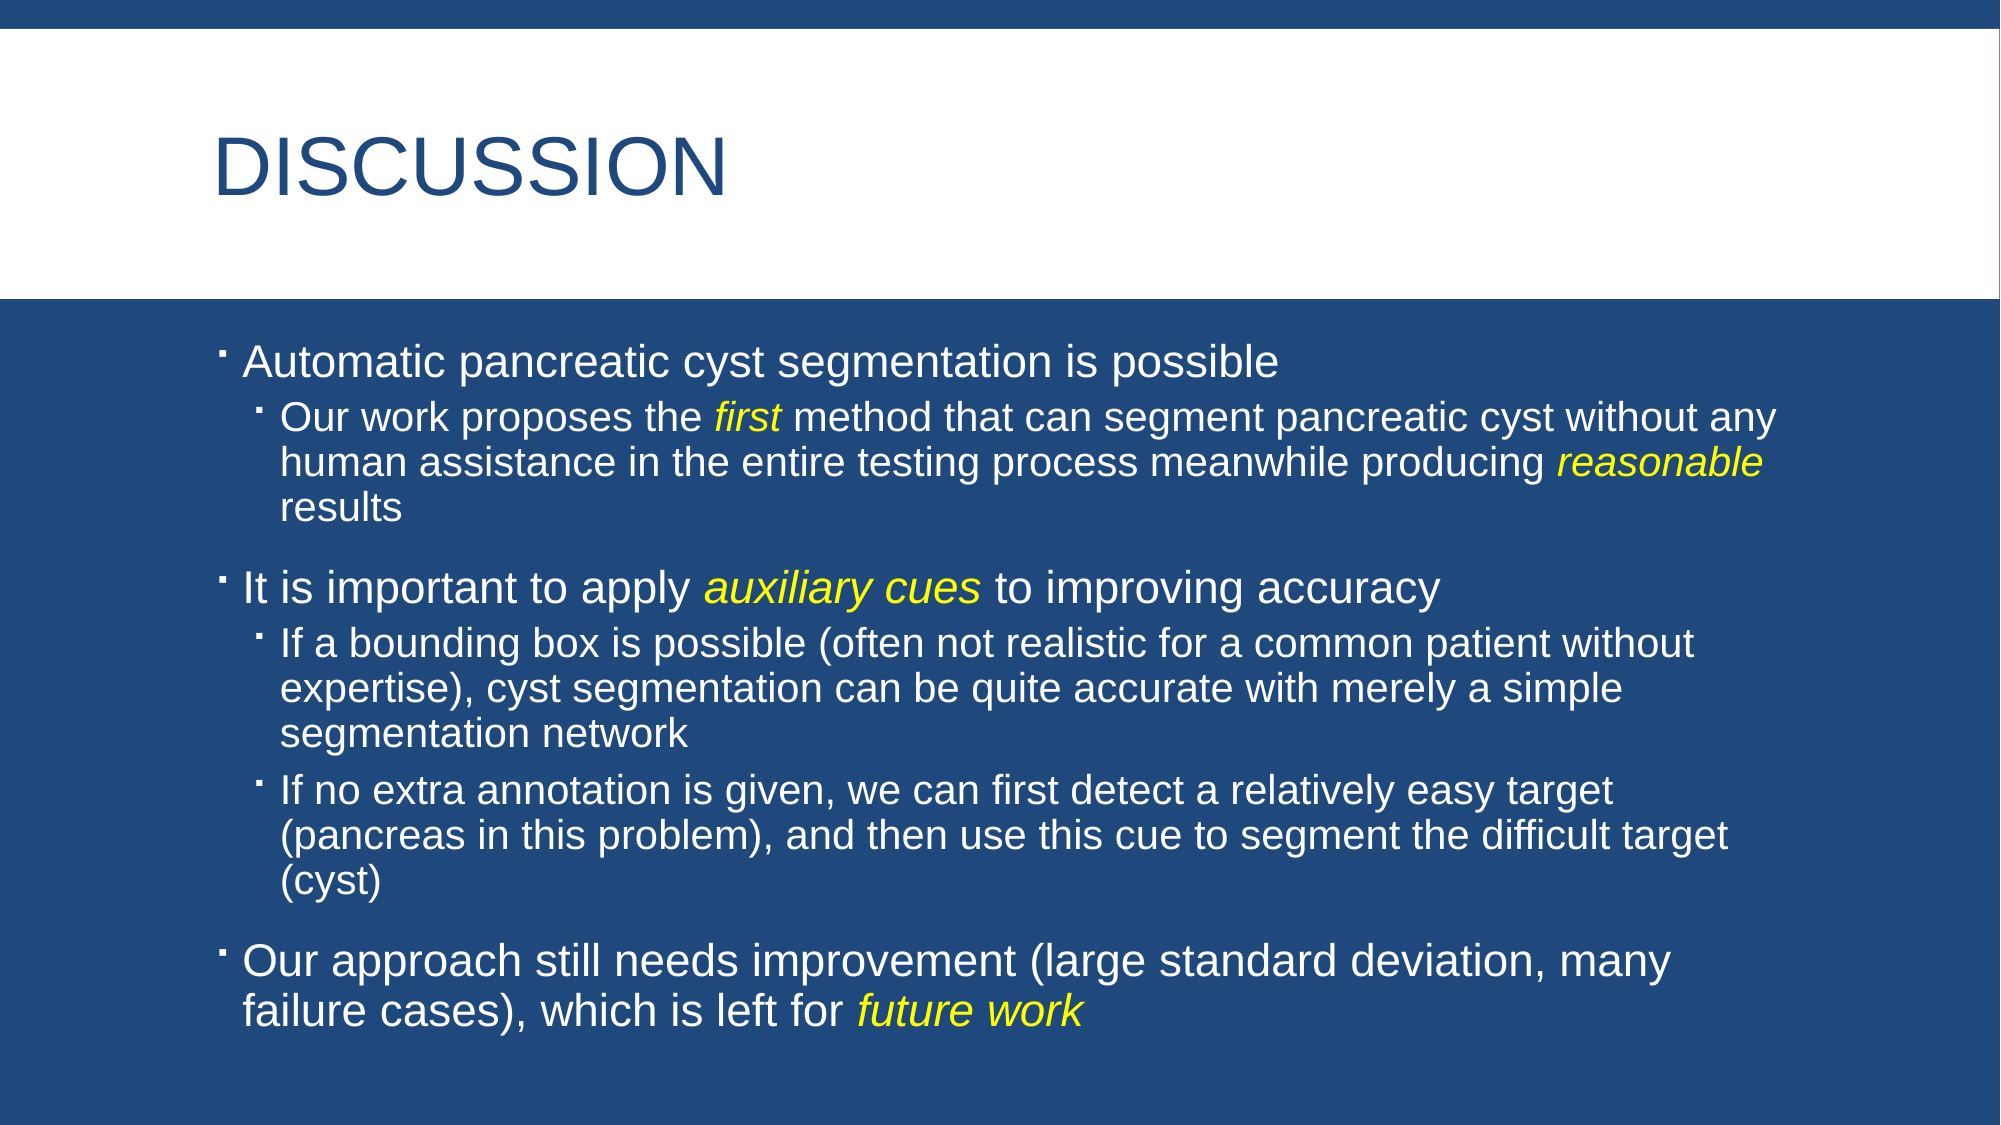

# Discussion
Automatic pancreatic cyst segmentation is possible
Our work proposes the first method that can segment pancreatic cyst without any human assistance in the entire testing process meanwhile producing reasonable results
It is important to apply auxiliary cues to improving accuracy
If a bounding box is possible (often not realistic for a common patient without expertise), cyst segmentation can be quite accurate with merely a simple segmentation network
If no extra annotation is given, we can first detect a relatively easy target (pancreas in this problem), and then use this cue to segment the difficult target (cyst)
Our approach still needs improvement (large standard deviation, many failure cases), which is left for future work